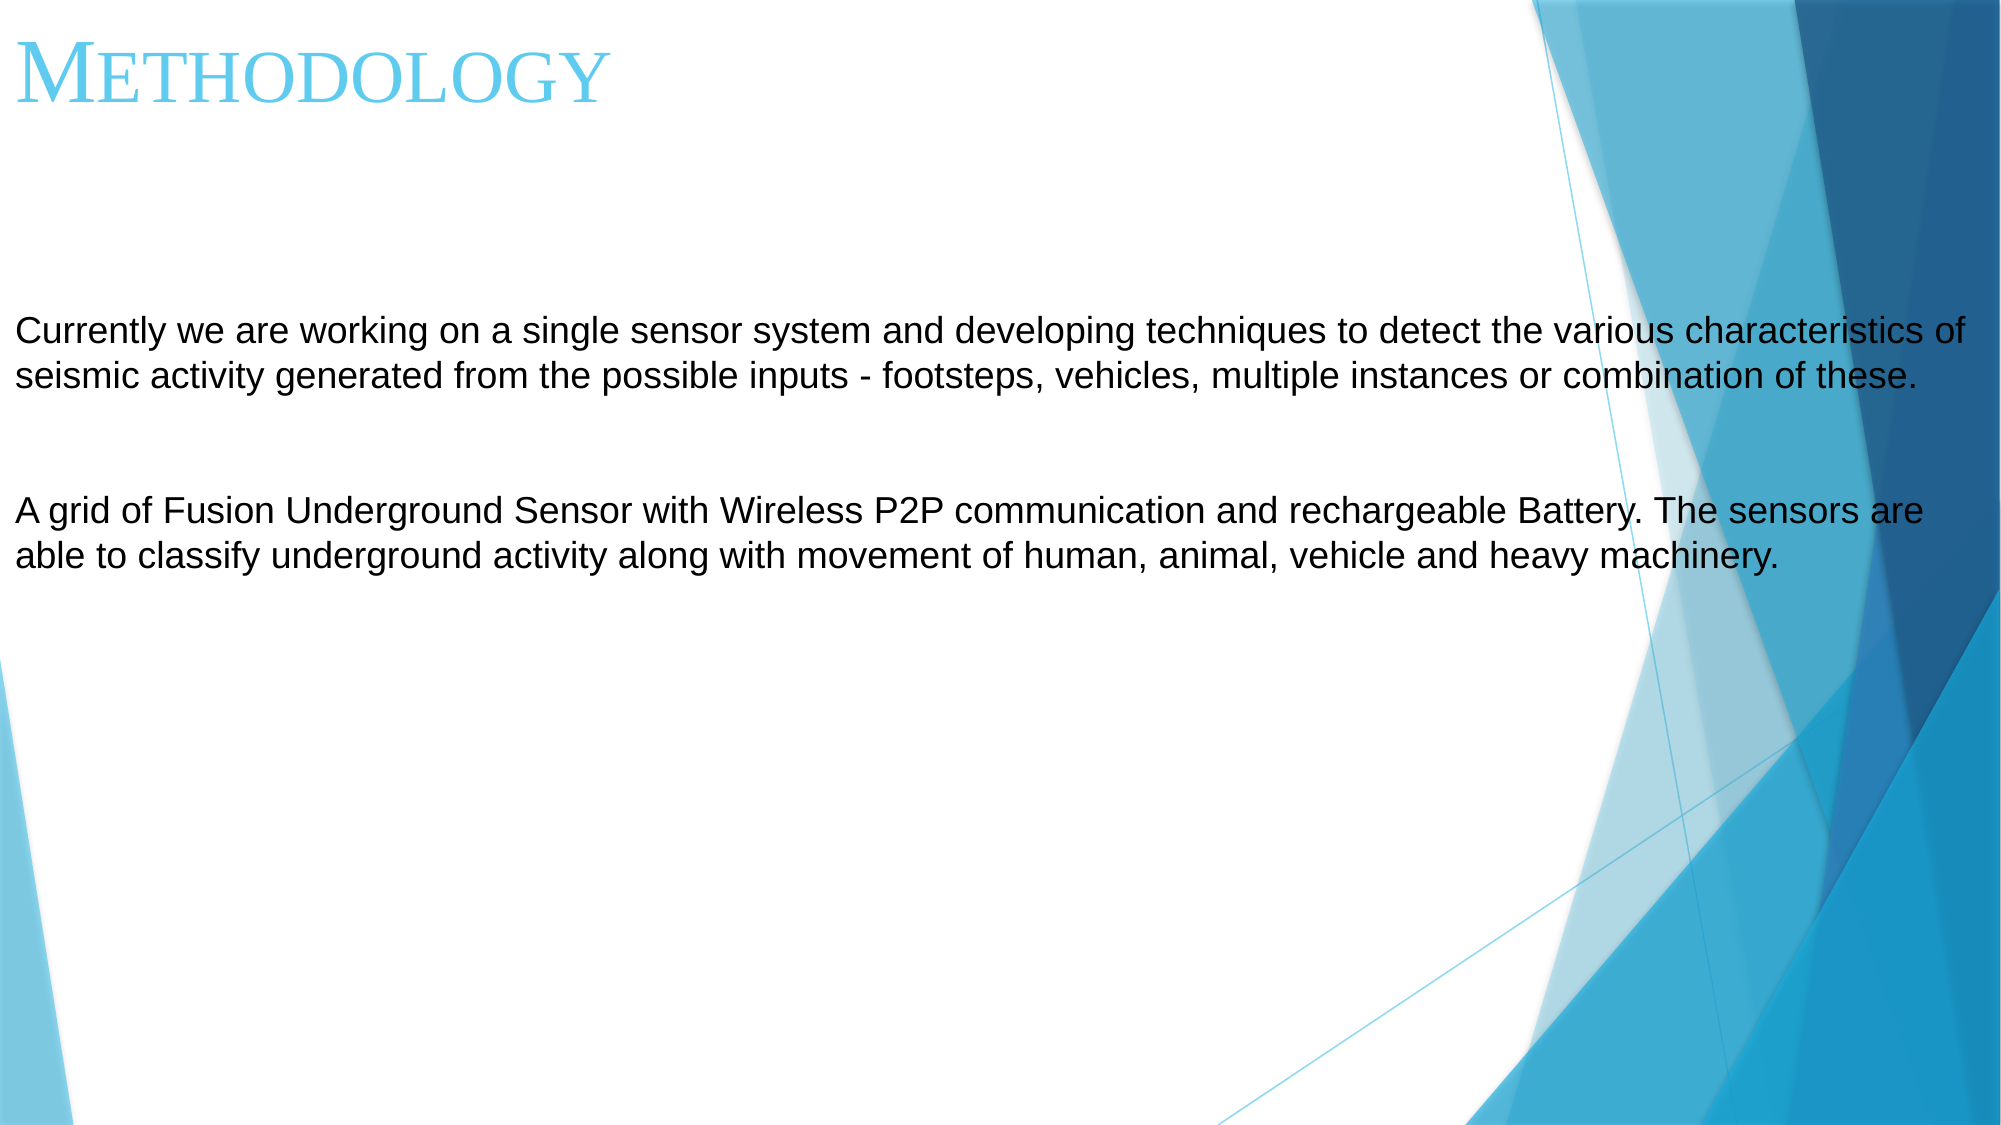

# METHODOLOGY
Currently we are working on a single sensor system and developing techniques to detect the various characteristics of seismic activity generated from the possible inputs - footsteps, vehicles, multiple instances or combination of these.

A grid of Fusion Underground Sensor with Wireless P2P communication and rechargeable Battery. The sensors are able to classify underground activity along with movement of human, animal, vehicle and heavy machinery.